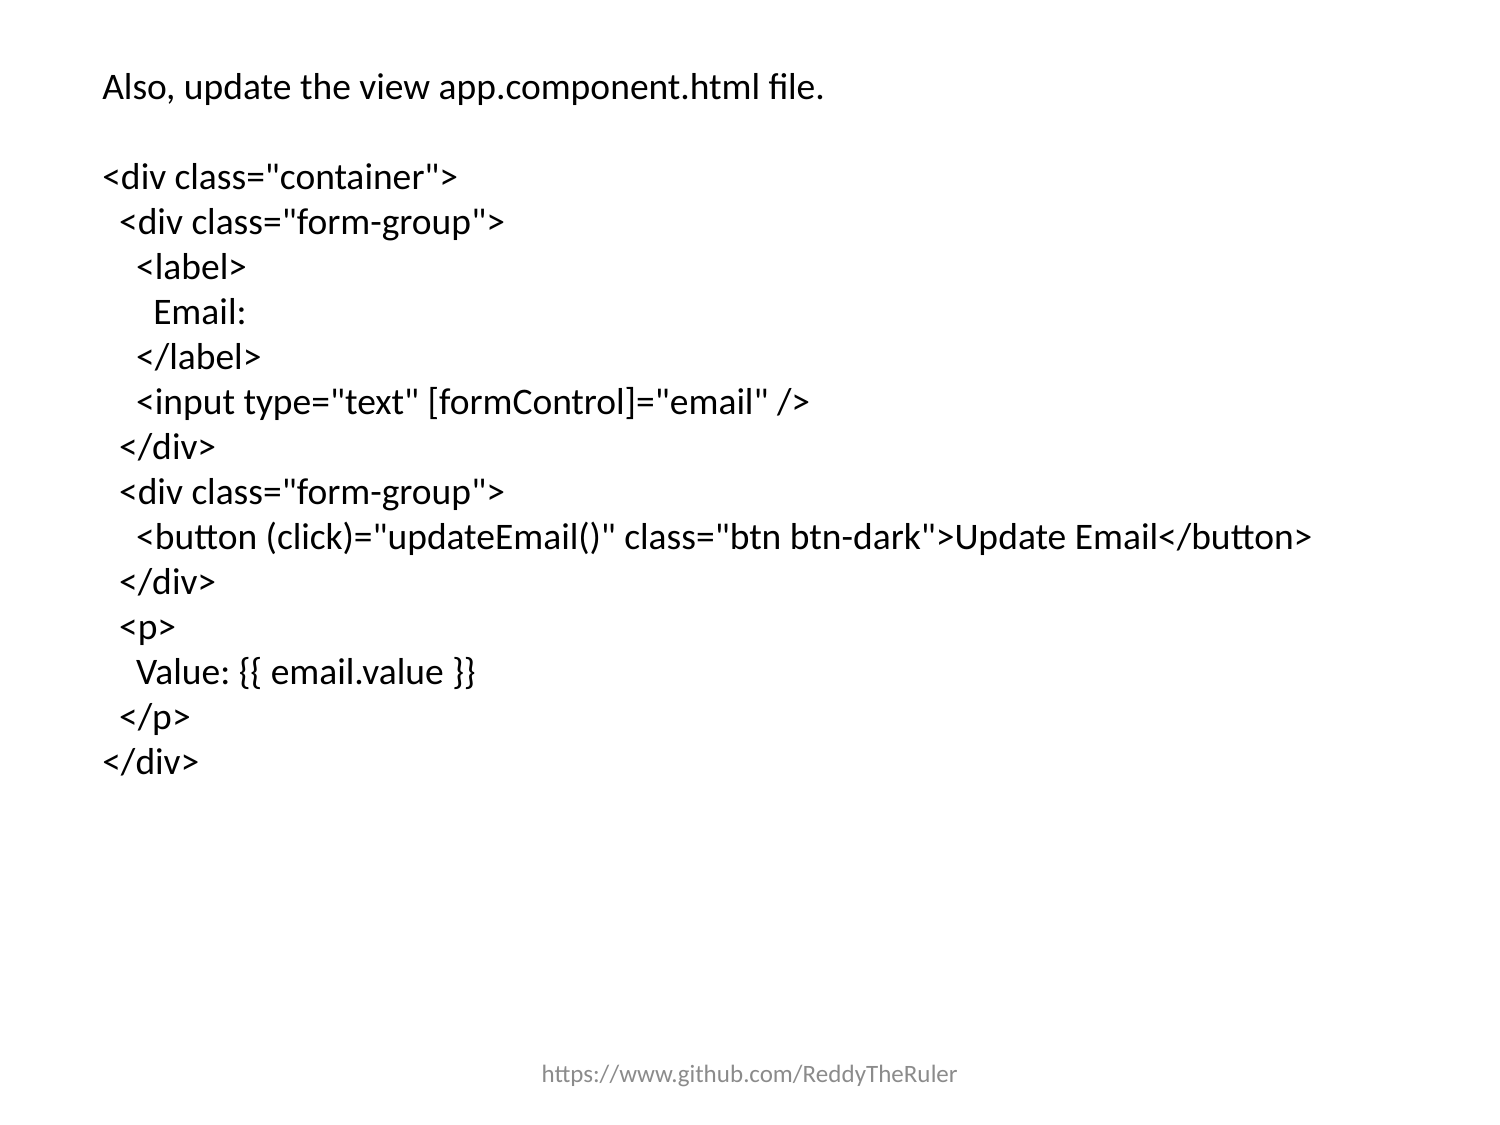

Also, update the view app.component.html file.

<div class="container">
  <div class="form-group">
    <label>
      Email:
    </label>
    <input type="text" [formControl]="email" />
  </div>
  <div class="form-group">
    <button (click)="updateEmail()" class="btn btn-dark">Update Email</button>
  </div>
  <p>
    Value: {{ email.value }}
  </p>
</div>

https://www.github.com/ReddyTheRuler